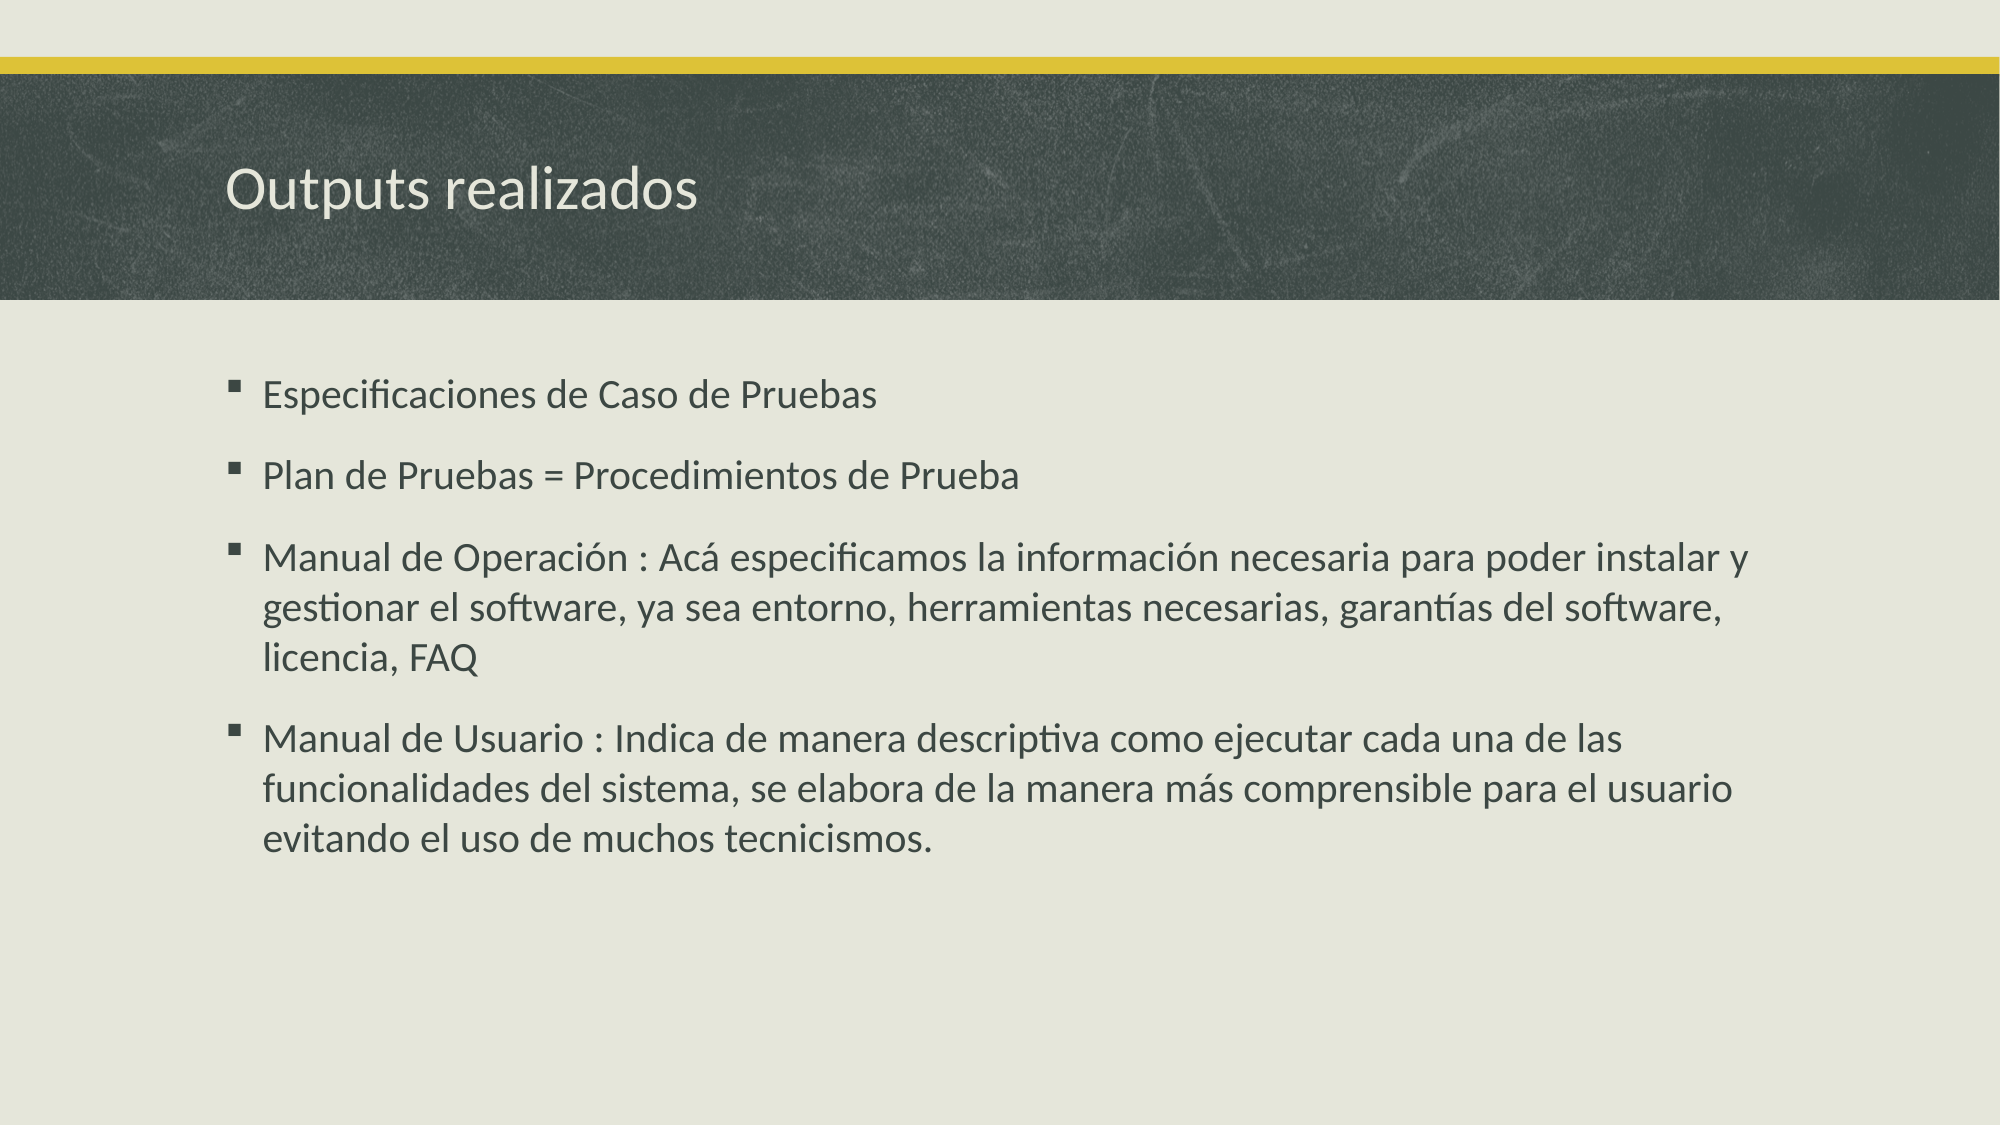

# Outputs realizados
Especificaciones de Caso de Pruebas
Plan de Pruebas = Procedimientos de Prueba
Manual de Operación : Acá especificamos la información necesaria para poder instalar y gestionar el software, ya sea entorno, herramientas necesarias, garantías del software, licencia, FAQ
Manual de Usuario : Indica de manera descriptiva como ejecutar cada una de las funcionalidades del sistema, se elabora de la manera más comprensible para el usuario evitando el uso de muchos tecnicismos.